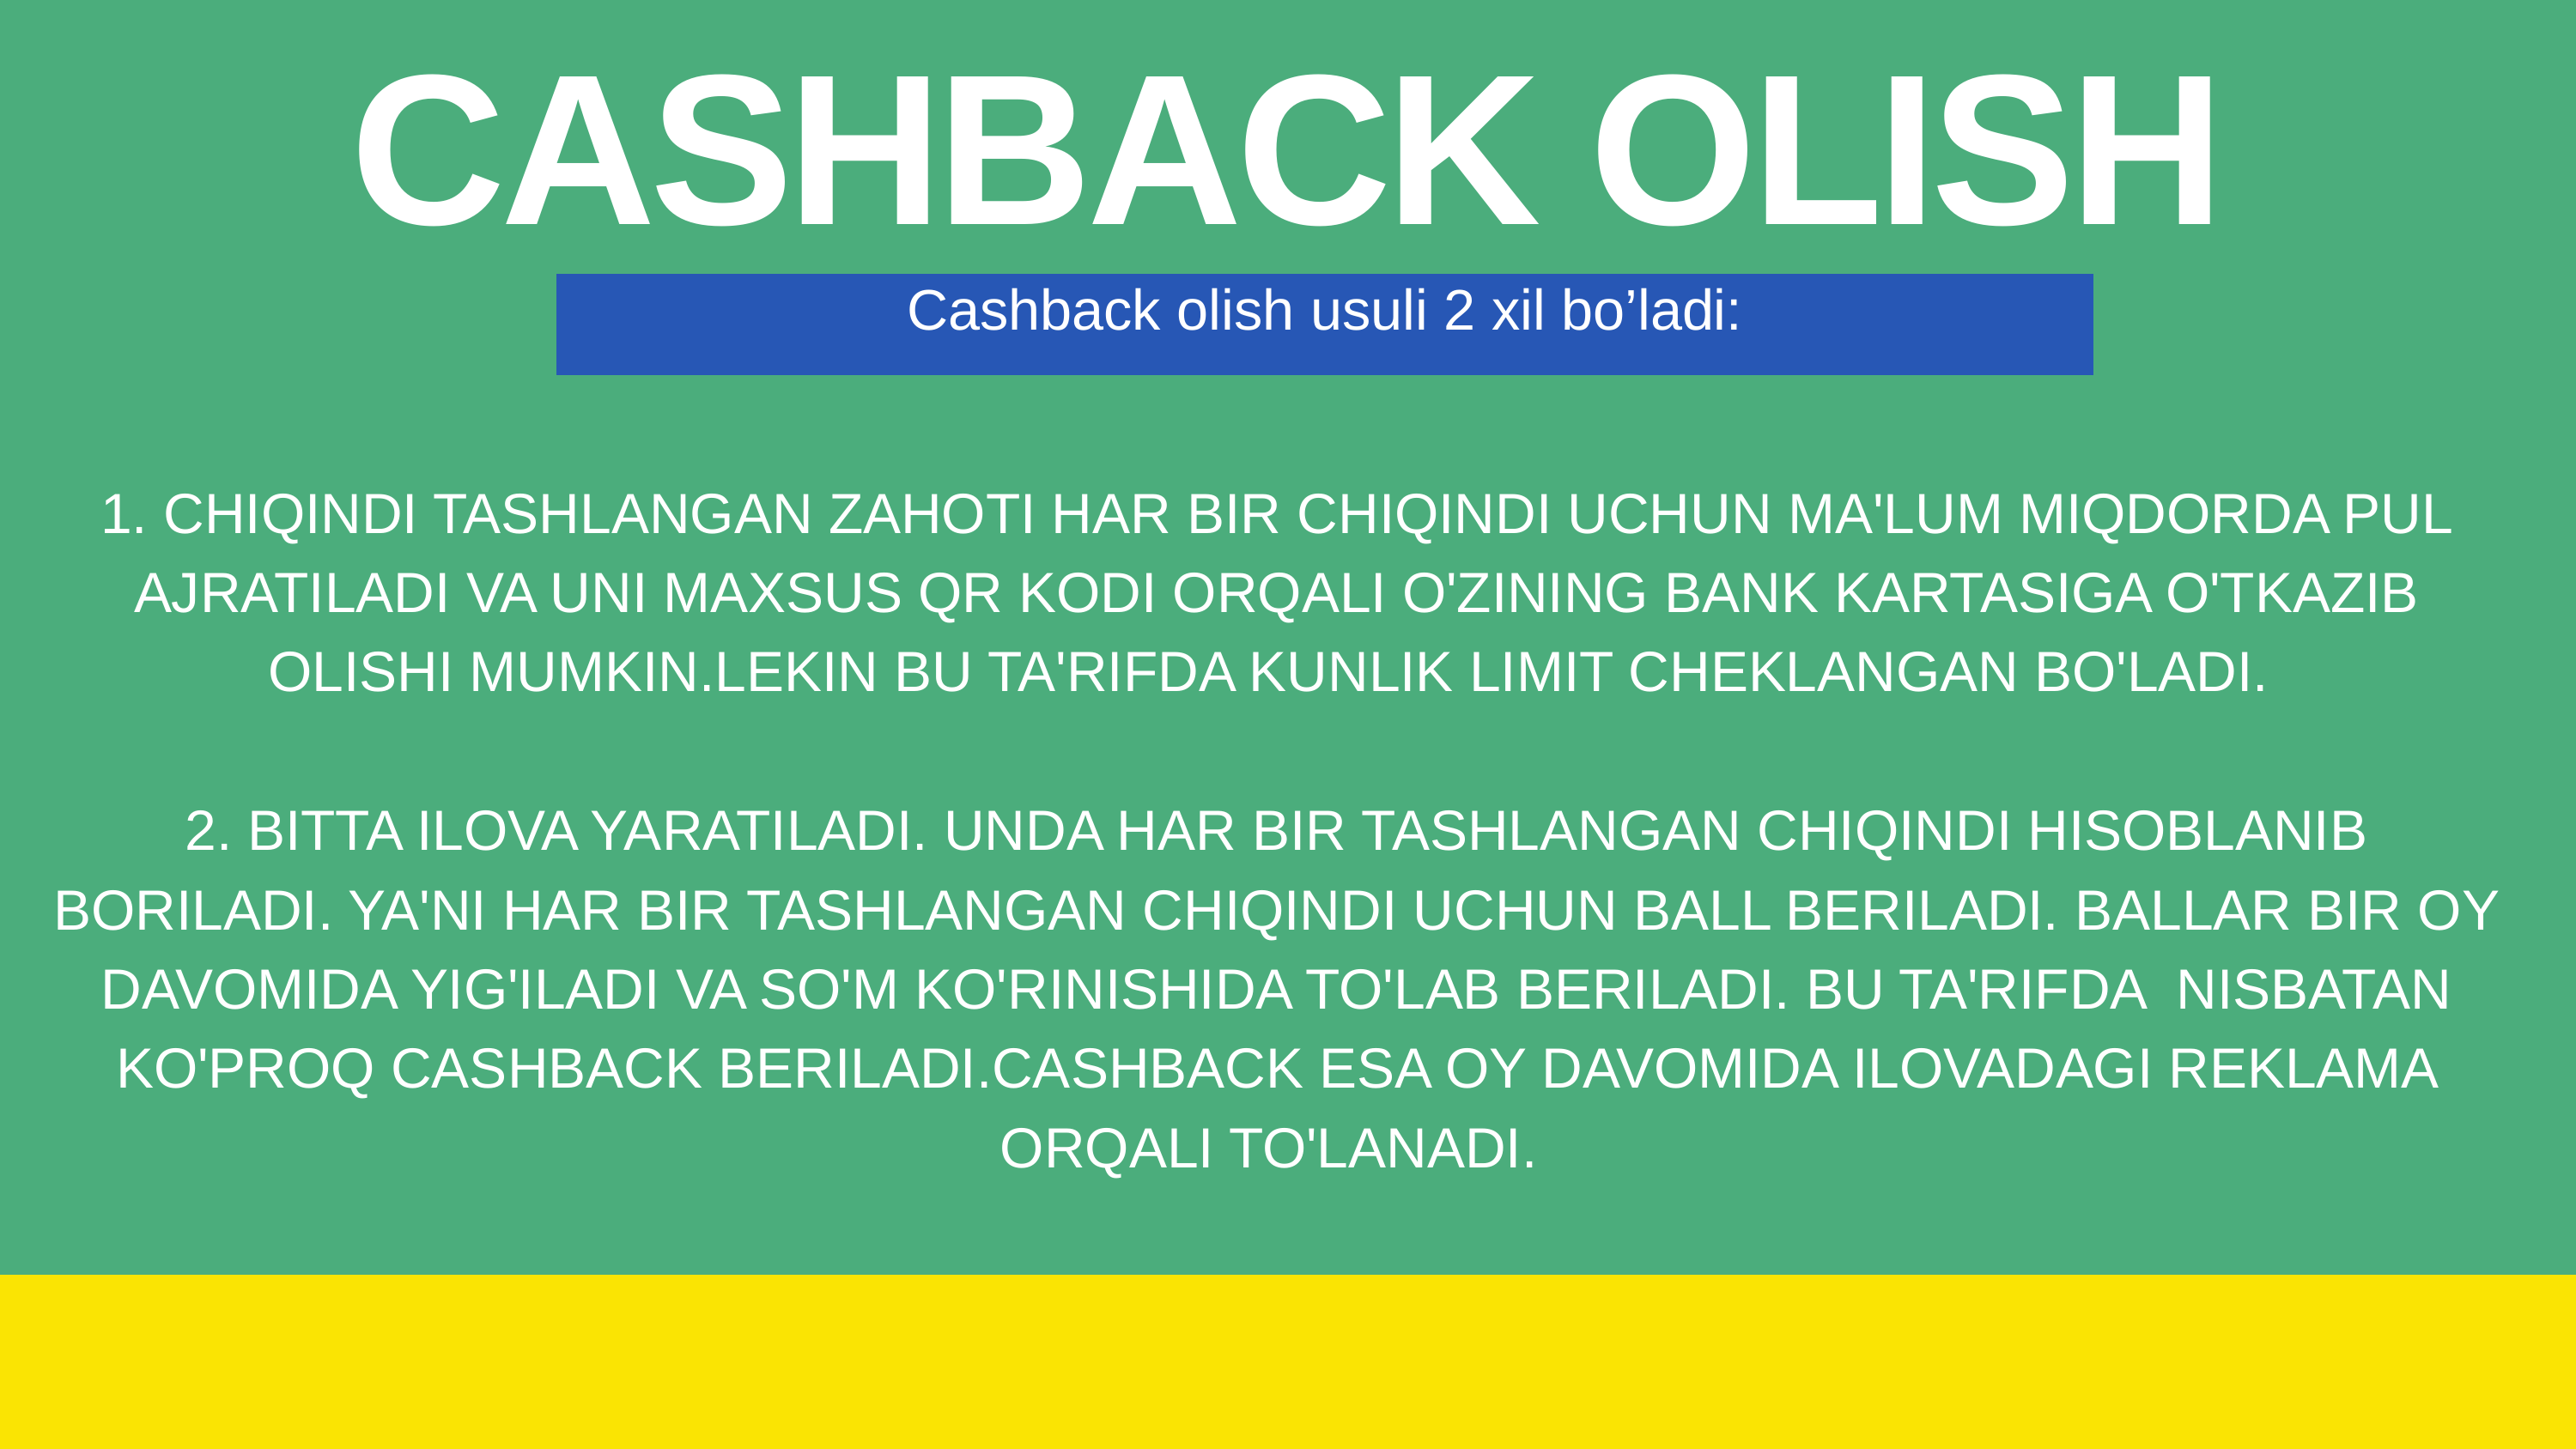

CASHBACK OLISH

Cashback olish usuli 2 xil bo’ladi:
1. CHIQINDI TASHLANGAN ZAHOTI HAR BIR CHIQINDI UCHUN MA'LUM MIQDORDA PUL AJRATILADI VA UNI MAXSUS QR KODI ORQALI O'ZINING BANK KARTASIGA O'TKAZIB OLISHI MUMKIN.LEKIN BU TA'RIFDA KUNLIK LIMIT CHEKLANGAN BO'LADI.

2. BITTA ILOVA YARATILADI. UNDA HAR BIR TASHLANGAN CHIQINDI HISOBLANIB BORILADI. YA'NI HAR BIR TASHLANGAN CHIQINDI UCHUN BALL BERILADI. BALLAR BIR OY DAVOMIDA YIG'ILADI VA SO'M KO'RINISHIDA TO'LAB BERILADI. BU TA'RIFDA  NISBATAN KO'PROQ CASHBACK BERILADI.CASHBACK ESA OY DAVOMIDA ILOVADAGI REKLAMA ORQALI TO'LANADI.